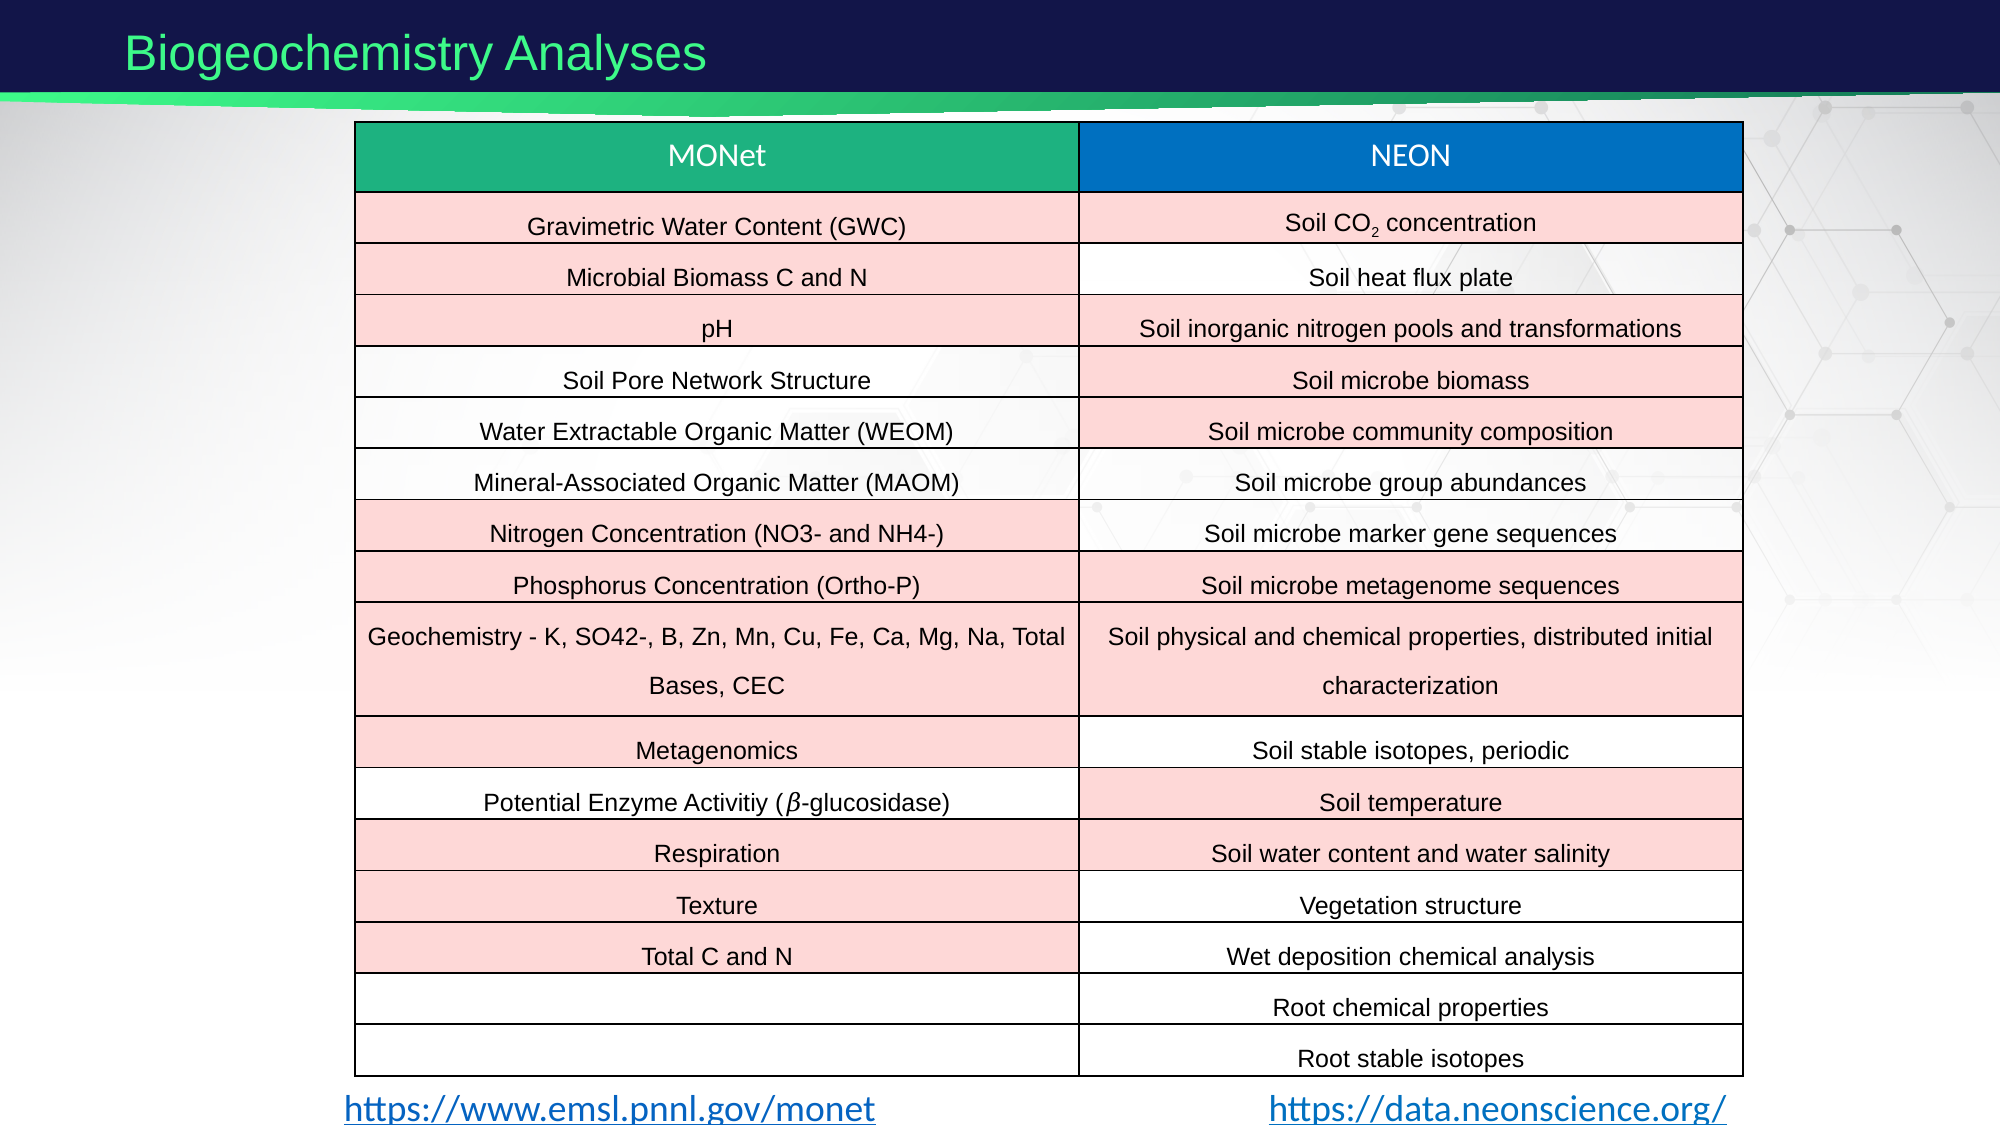

# Biogeochemistry Analyses
| MONet | NEON |
| --- | --- |
| Gravimetric Water Content (GWC) | Soil CO2 concentration |
| Microbial Biomass C and N | Soil heat flux plate |
| pH | Soil inorganic nitrogen pools and transformations |
| Soil Pore Network Structure | Soil microbe biomass |
| Water Extractable Organic Matter (WEOM) | Soil microbe community composition |
| Mineral-Associated Organic Matter (MAOM) | Soil microbe group abundances |
| Nitrogen Concentration (NO3- and NH4-) | Soil microbe marker gene sequences |
| Phosphorus Concentration (Ortho-P) | Soil microbe metagenome sequences |
| Geochemistry - K, SO42-, B, Zn, Mn, Cu, Fe, Ca, Mg, Na, Total Bases, CEC | Soil physical and chemical properties, distributed initial characterization |
| Metagenomics | Soil stable isotopes, periodic |
| Potential Enzyme Activitiy (𝛽-glucosidase) | Soil temperature |
| Respiration | Soil water content and water salinity |
| Texture | Vegetation structure |
| Total C and N | Wet deposition chemical analysis |
|  | Root chemical properties |
|  | Root stable isotopes |

https://www.emsl.pnnl.gov/monet
https://data.neonscience.org/